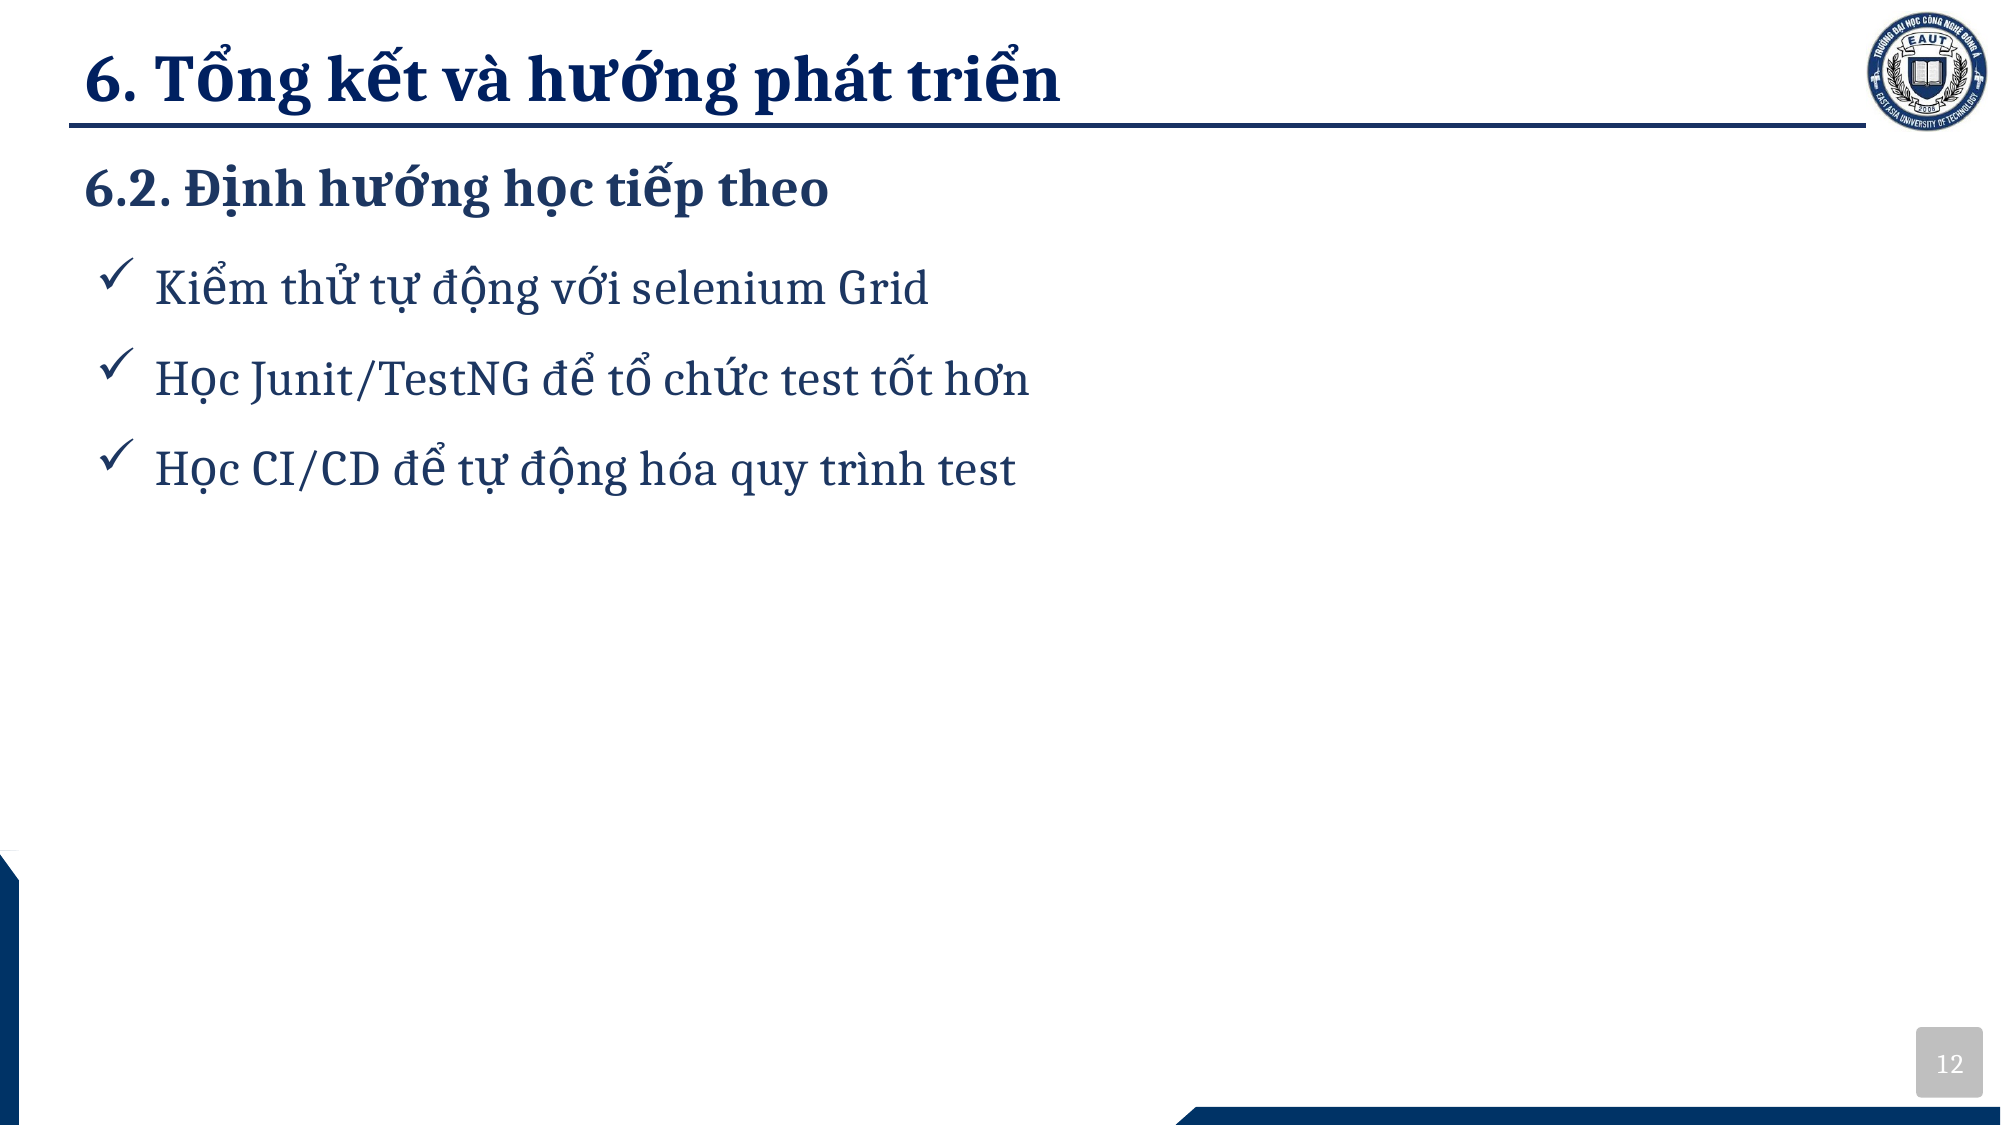

# 6. Tổng kết và hướng phát triển
6.2. Định hướng học tiếp theo
Kiểm thử tự động với selenium Grid
Học Junit/TestNG để tổ chức test tốt hơn
Học CI/CD để tự động hóa quy trình test